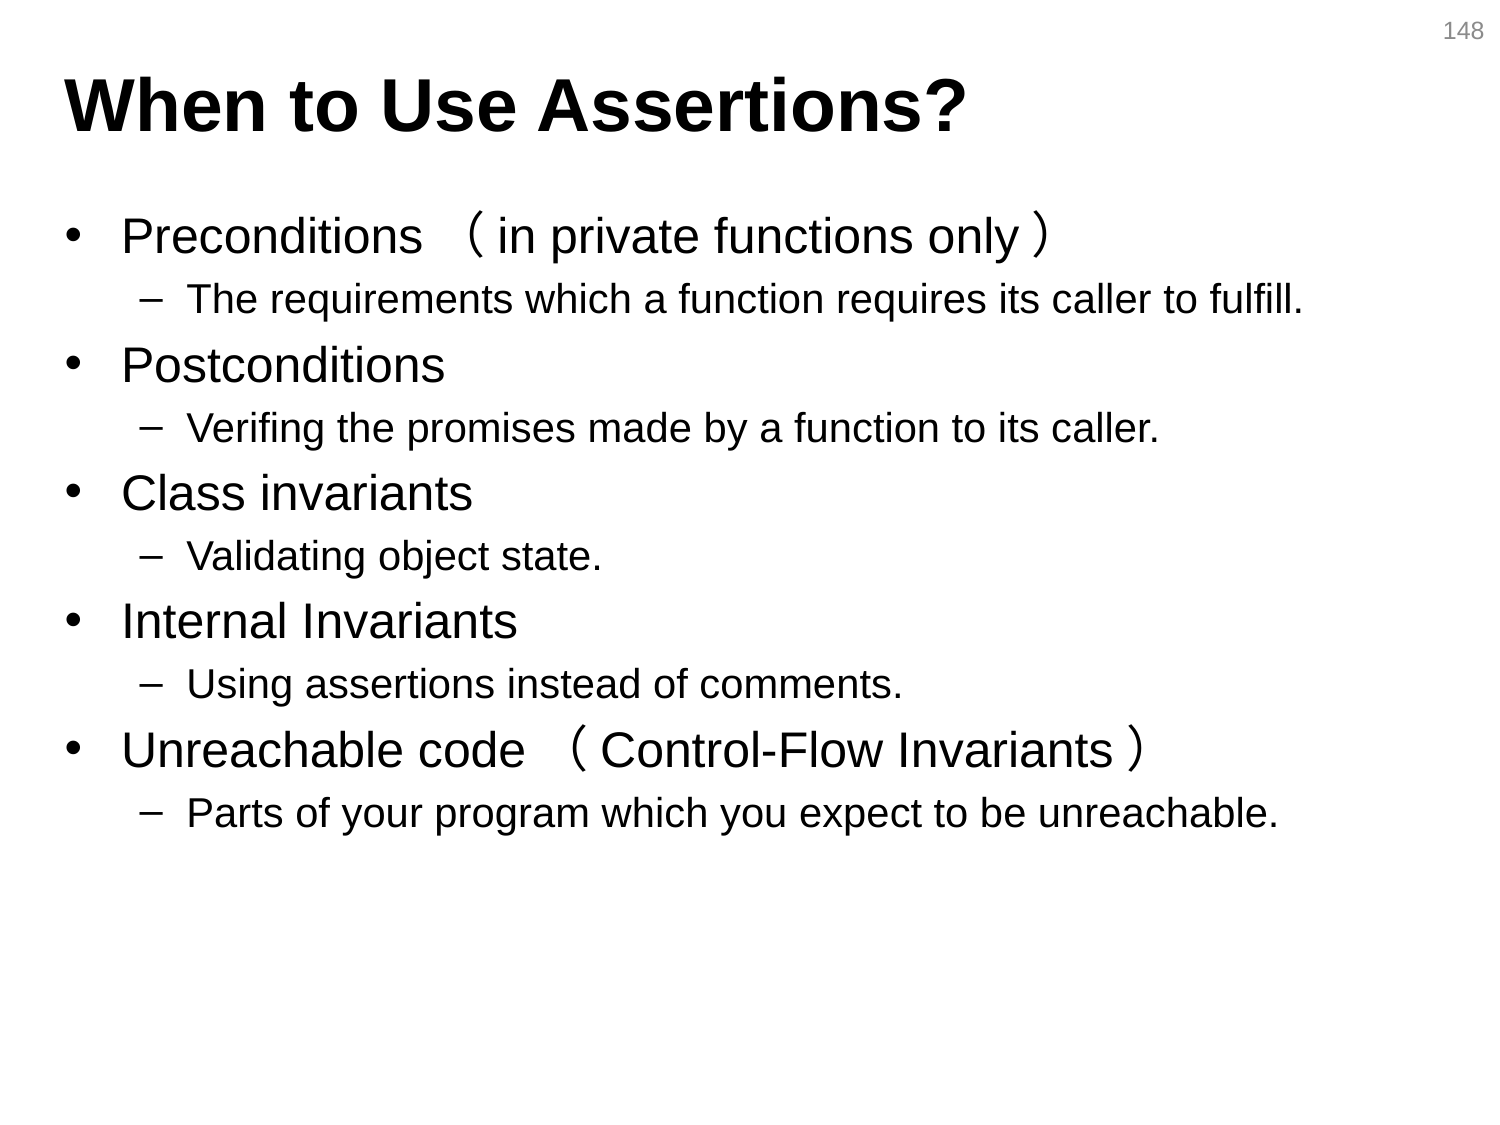

148
# When to Use Assertions?
Preconditions（in private functions only）
The requirements which a function requires its caller to fulfill.
Postconditions
Verifing the promises made by a function to its caller.
Class invariants
Validating object state.
Internal Invariants
Using assertions instead of comments.
Unreachable code（Control-Flow Invariants）
Parts of your program which you expect to be unreachable.